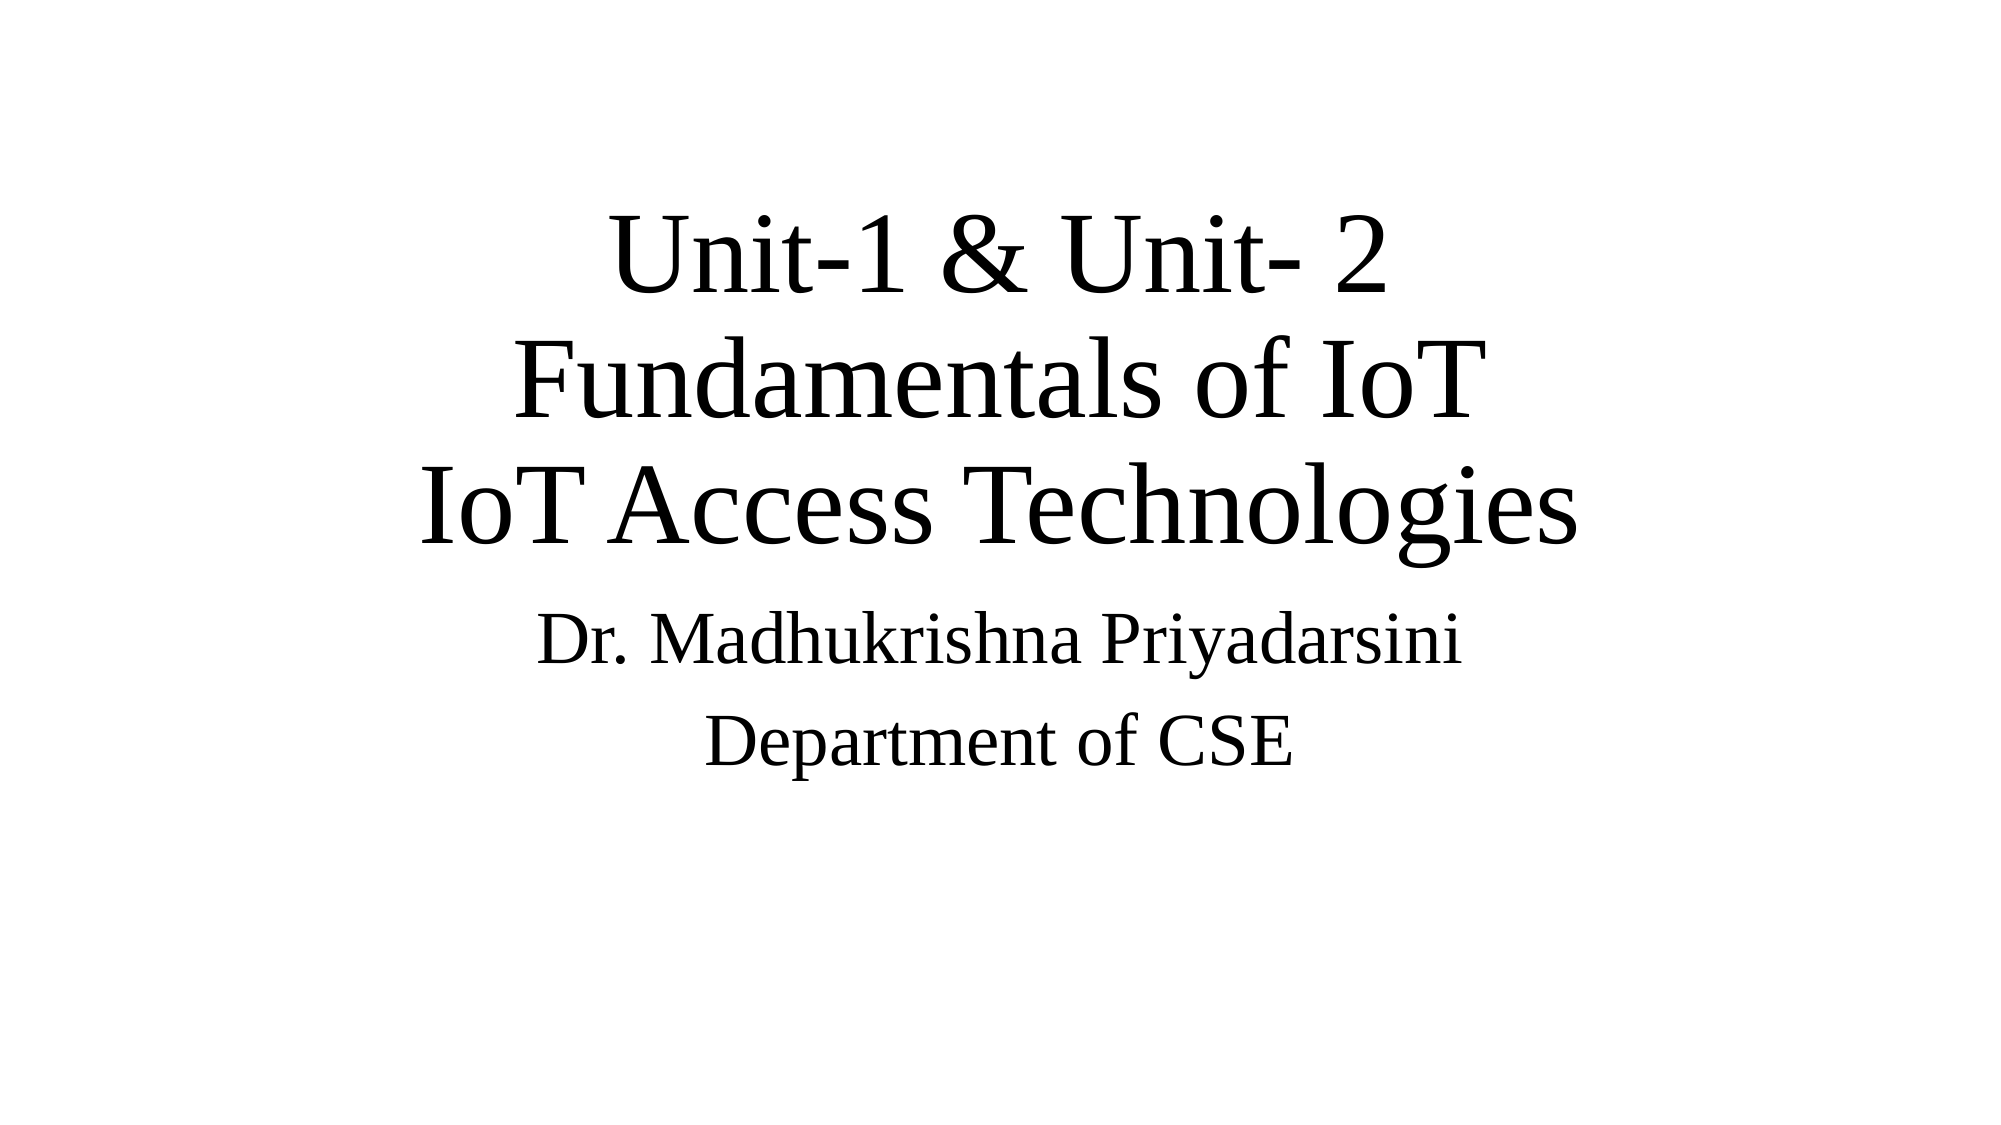

# Unit-1 & Unit- 2 Fundamentals of IoT IoT Access Technologies
Dr. Madhukrishna Priyadarsini
Department of CSE